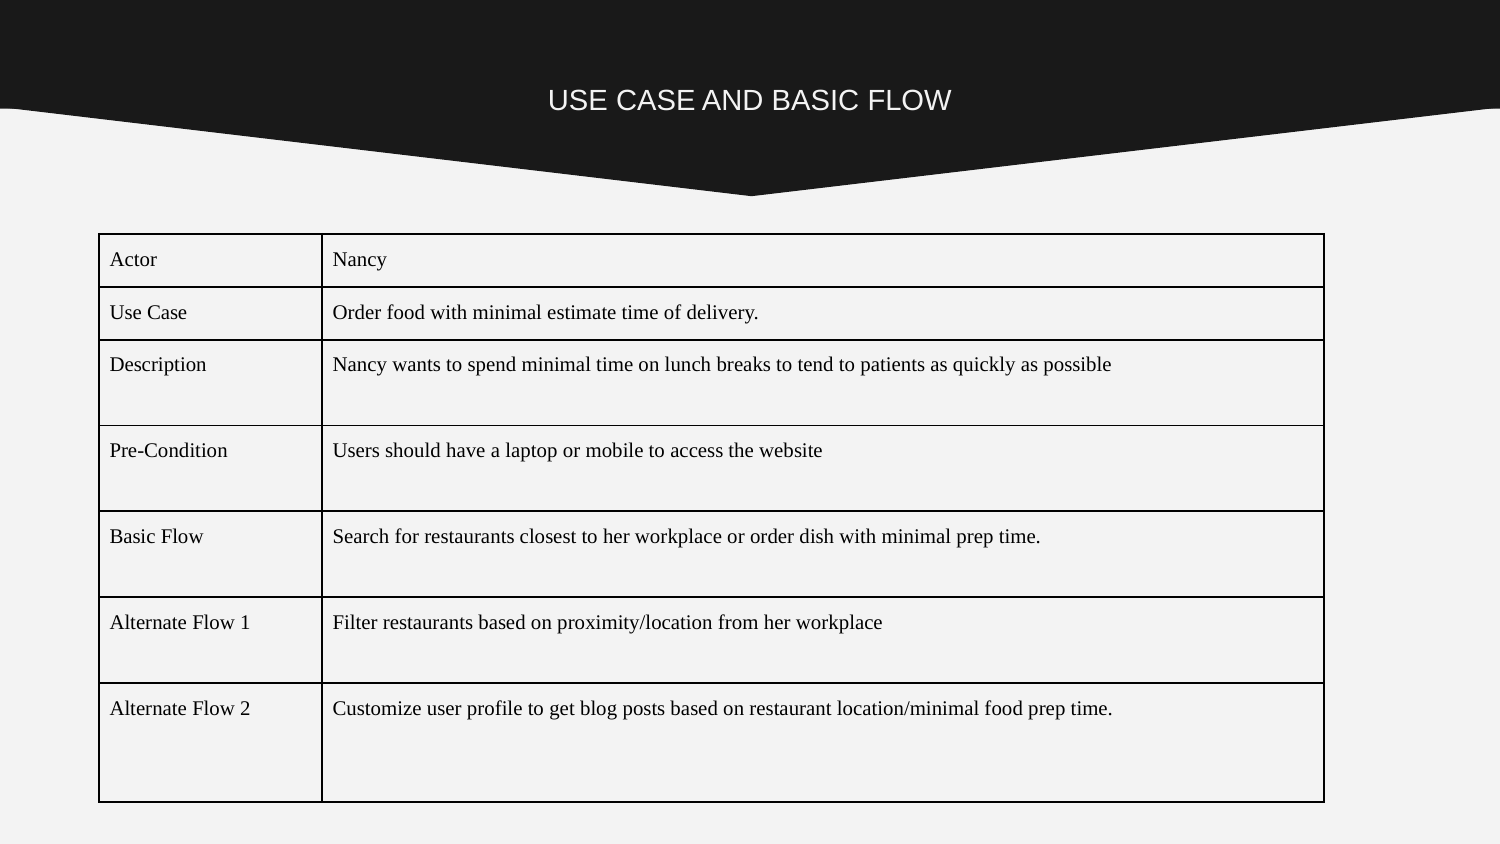

# USE CASE AND BASIC FLOW
| Actor | Nancy |
| --- | --- |
| Use Case | Order food with minimal estimate time of delivery. |
| Description | Nancy wants to spend minimal time on lunch breaks to tend to patients as quickly as possible |
| Pre-Condition | Users should have a laptop or mobile to access the website |
| Basic Flow | Search for restaurants closest to her workplace or order dish with minimal prep time. |
| Alternate Flow 1 | Filter restaurants based on proximity/location from her workplace |
| Alternate Flow 2 | Customize user profile to get blog posts based on restaurant location/minimal food prep time. |